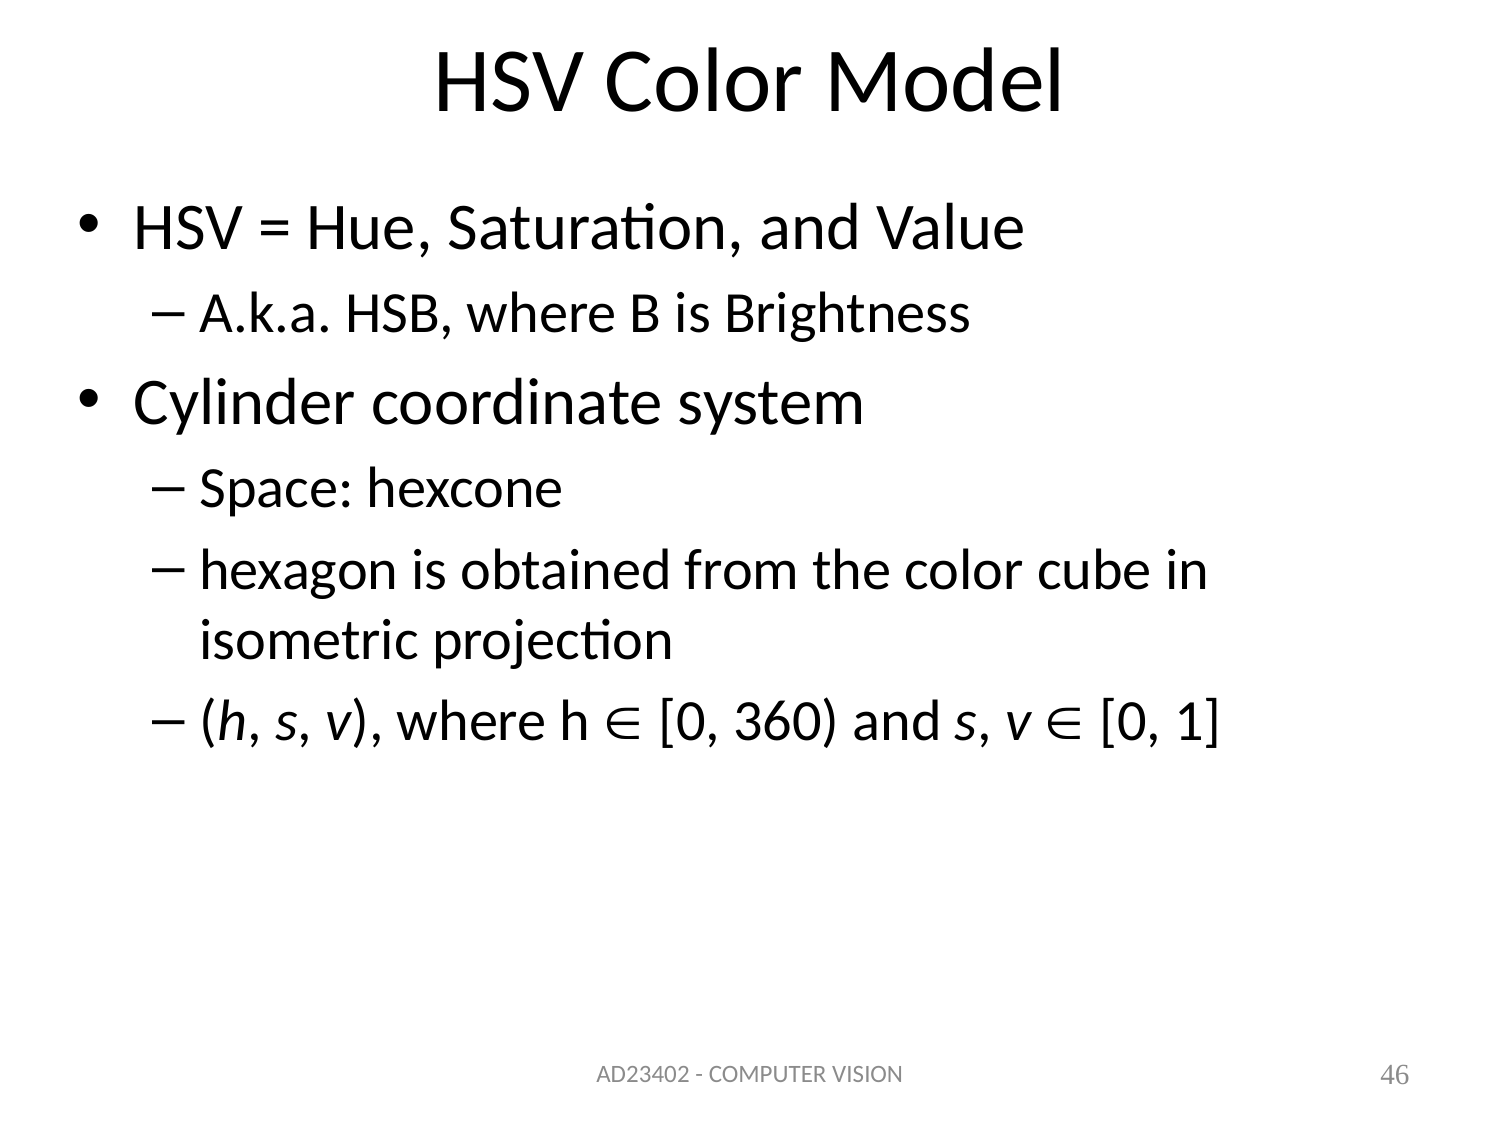

# HSV Color Model
HSV = Hue, Saturation, and Value
A.k.a. HSB, where B is Brightness
Cylinder coordinate system
Space: hexcone
hexagon is obtained from the color cube in isometric projection
(h, s, v), where h ∈ [0, 360) and s, v ∈ [0, 1]
AD23402 - COMPUTER VISION
46